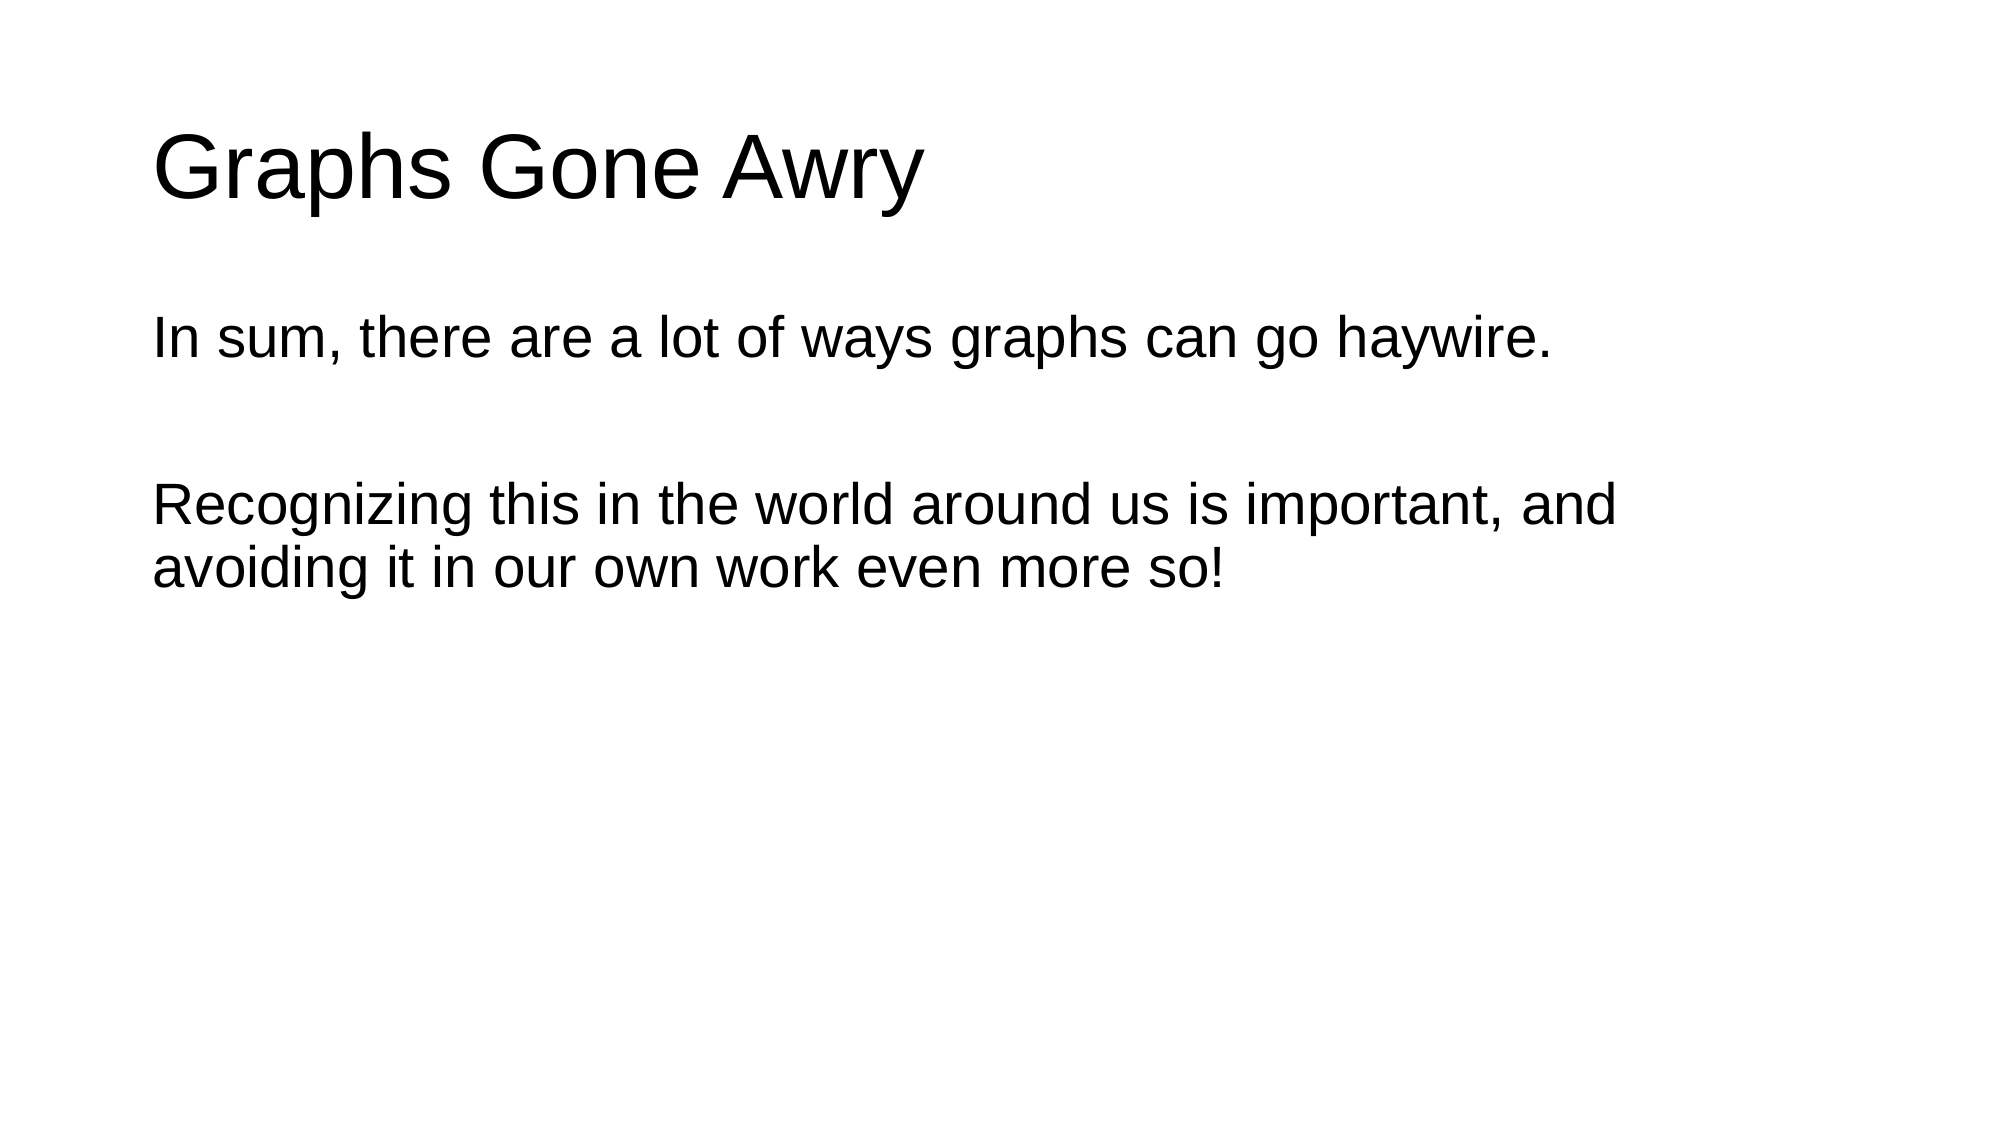

# Graphs Gone Awry
In sum, there are a lot of ways graphs can go haywire.

Recognizing this in the world around us is important, and avoiding it in our own work even more so!